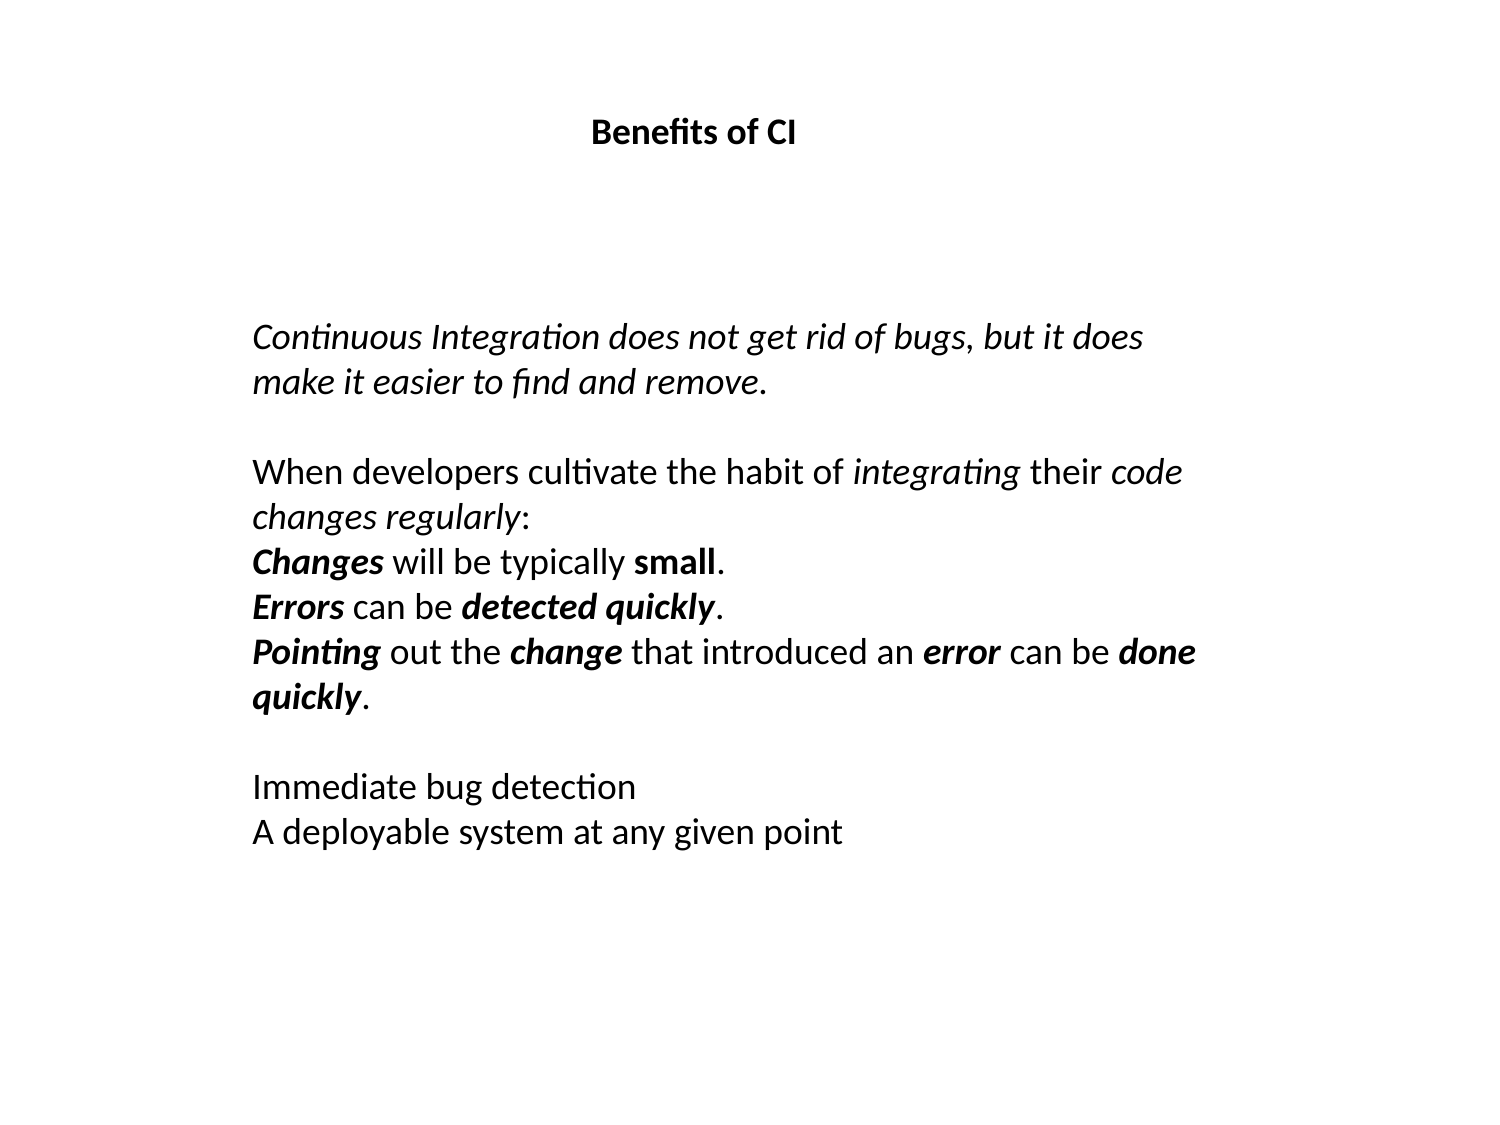

Benefits of CI
Continuous Integration does not get rid of bugs, but it does make it easier to find and remove.

When developers cultivate the habit of integrating their code changes regularly:
Changes will be typically small.
Errors can be detected quickly.
Pointing out the change that introduced an error can be done quickly.

Immediate bug detection
A deployable system at any given point